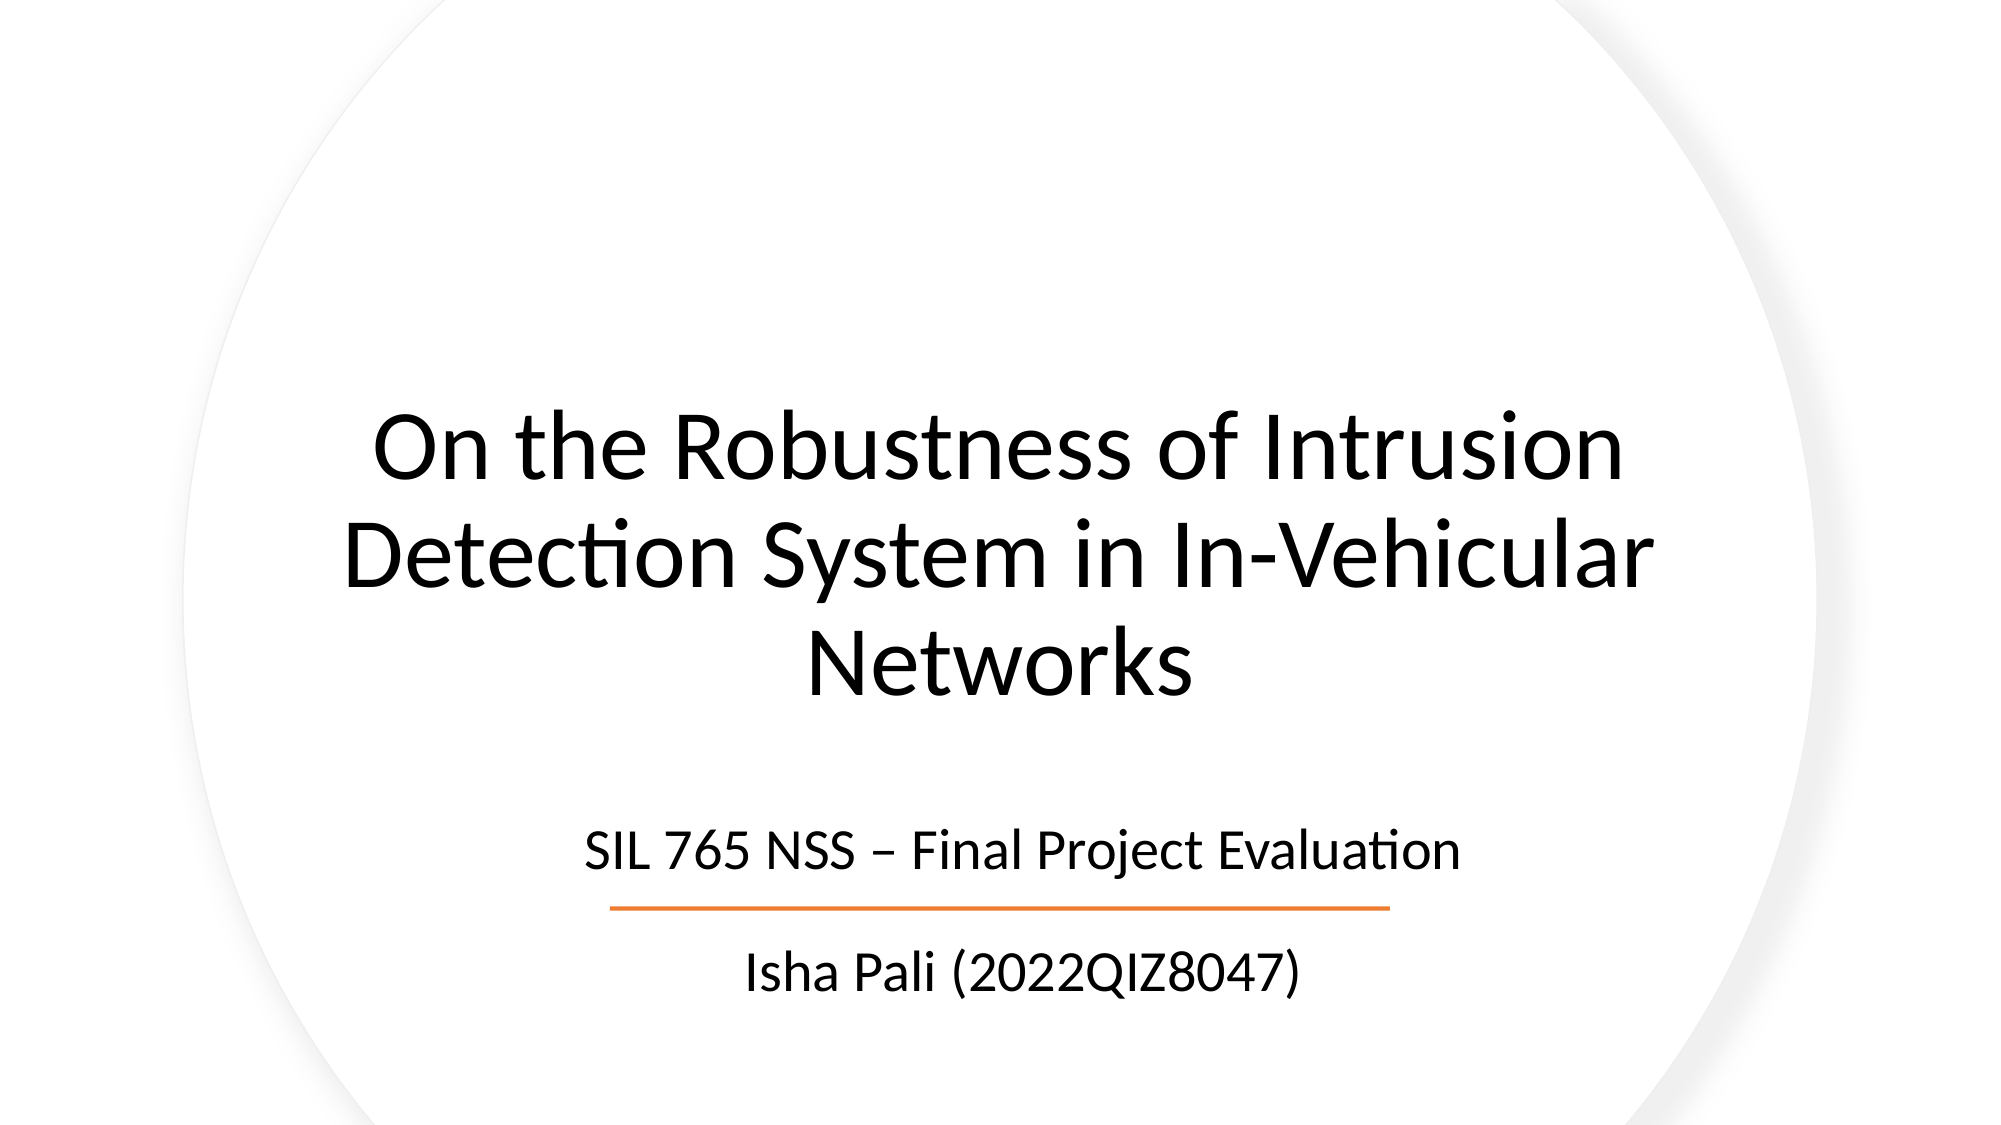

# On the Robustness of Intrusion Detection System in In-Vehicular Networks
SIL 765 NSS – Final Project Evaluation

Isha Pali (2022QIZ8047)